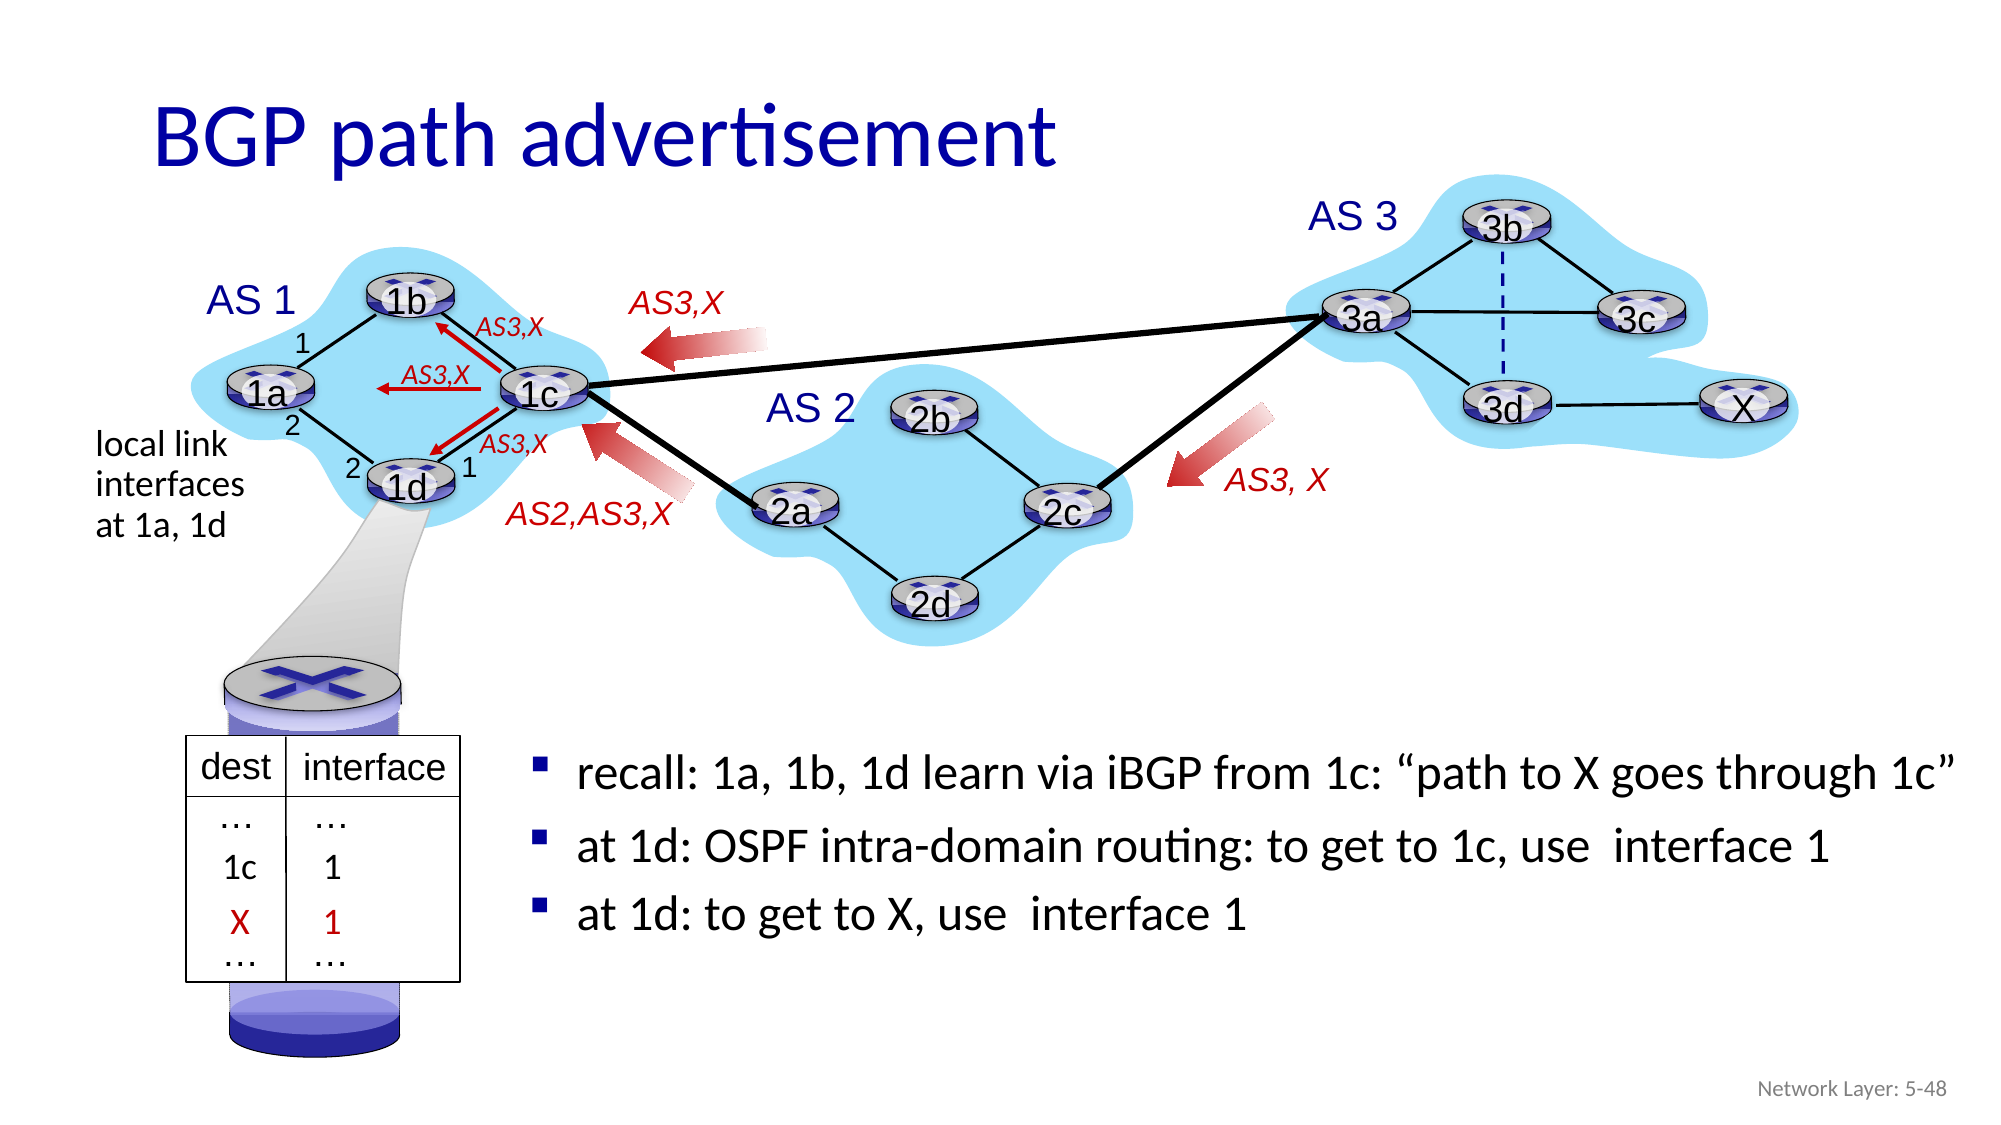

# BGP path advertisement

AS 3
3b

3a

3c

3d

1b

1a

1c

1d

AS 1

2b

2a

2c

2d

AS 2

  X

AS3,X

AS3,X
AS3,X
AS3,X
1
2
1
2
local link interfaces
at 1a, 1d

AS3, X

AS2,AS3,X

dest
interface

…
…

…
…

recall: 1a, 1b, 1d learn via iBGP from 1c: “path to X goes through 1c”
at 1d: OSPF intra-domain routing: to get to 1c, use  interface 1
1
1c
at 1d: to get to X, use  interface 1
X
1
Network Layer: 5-48